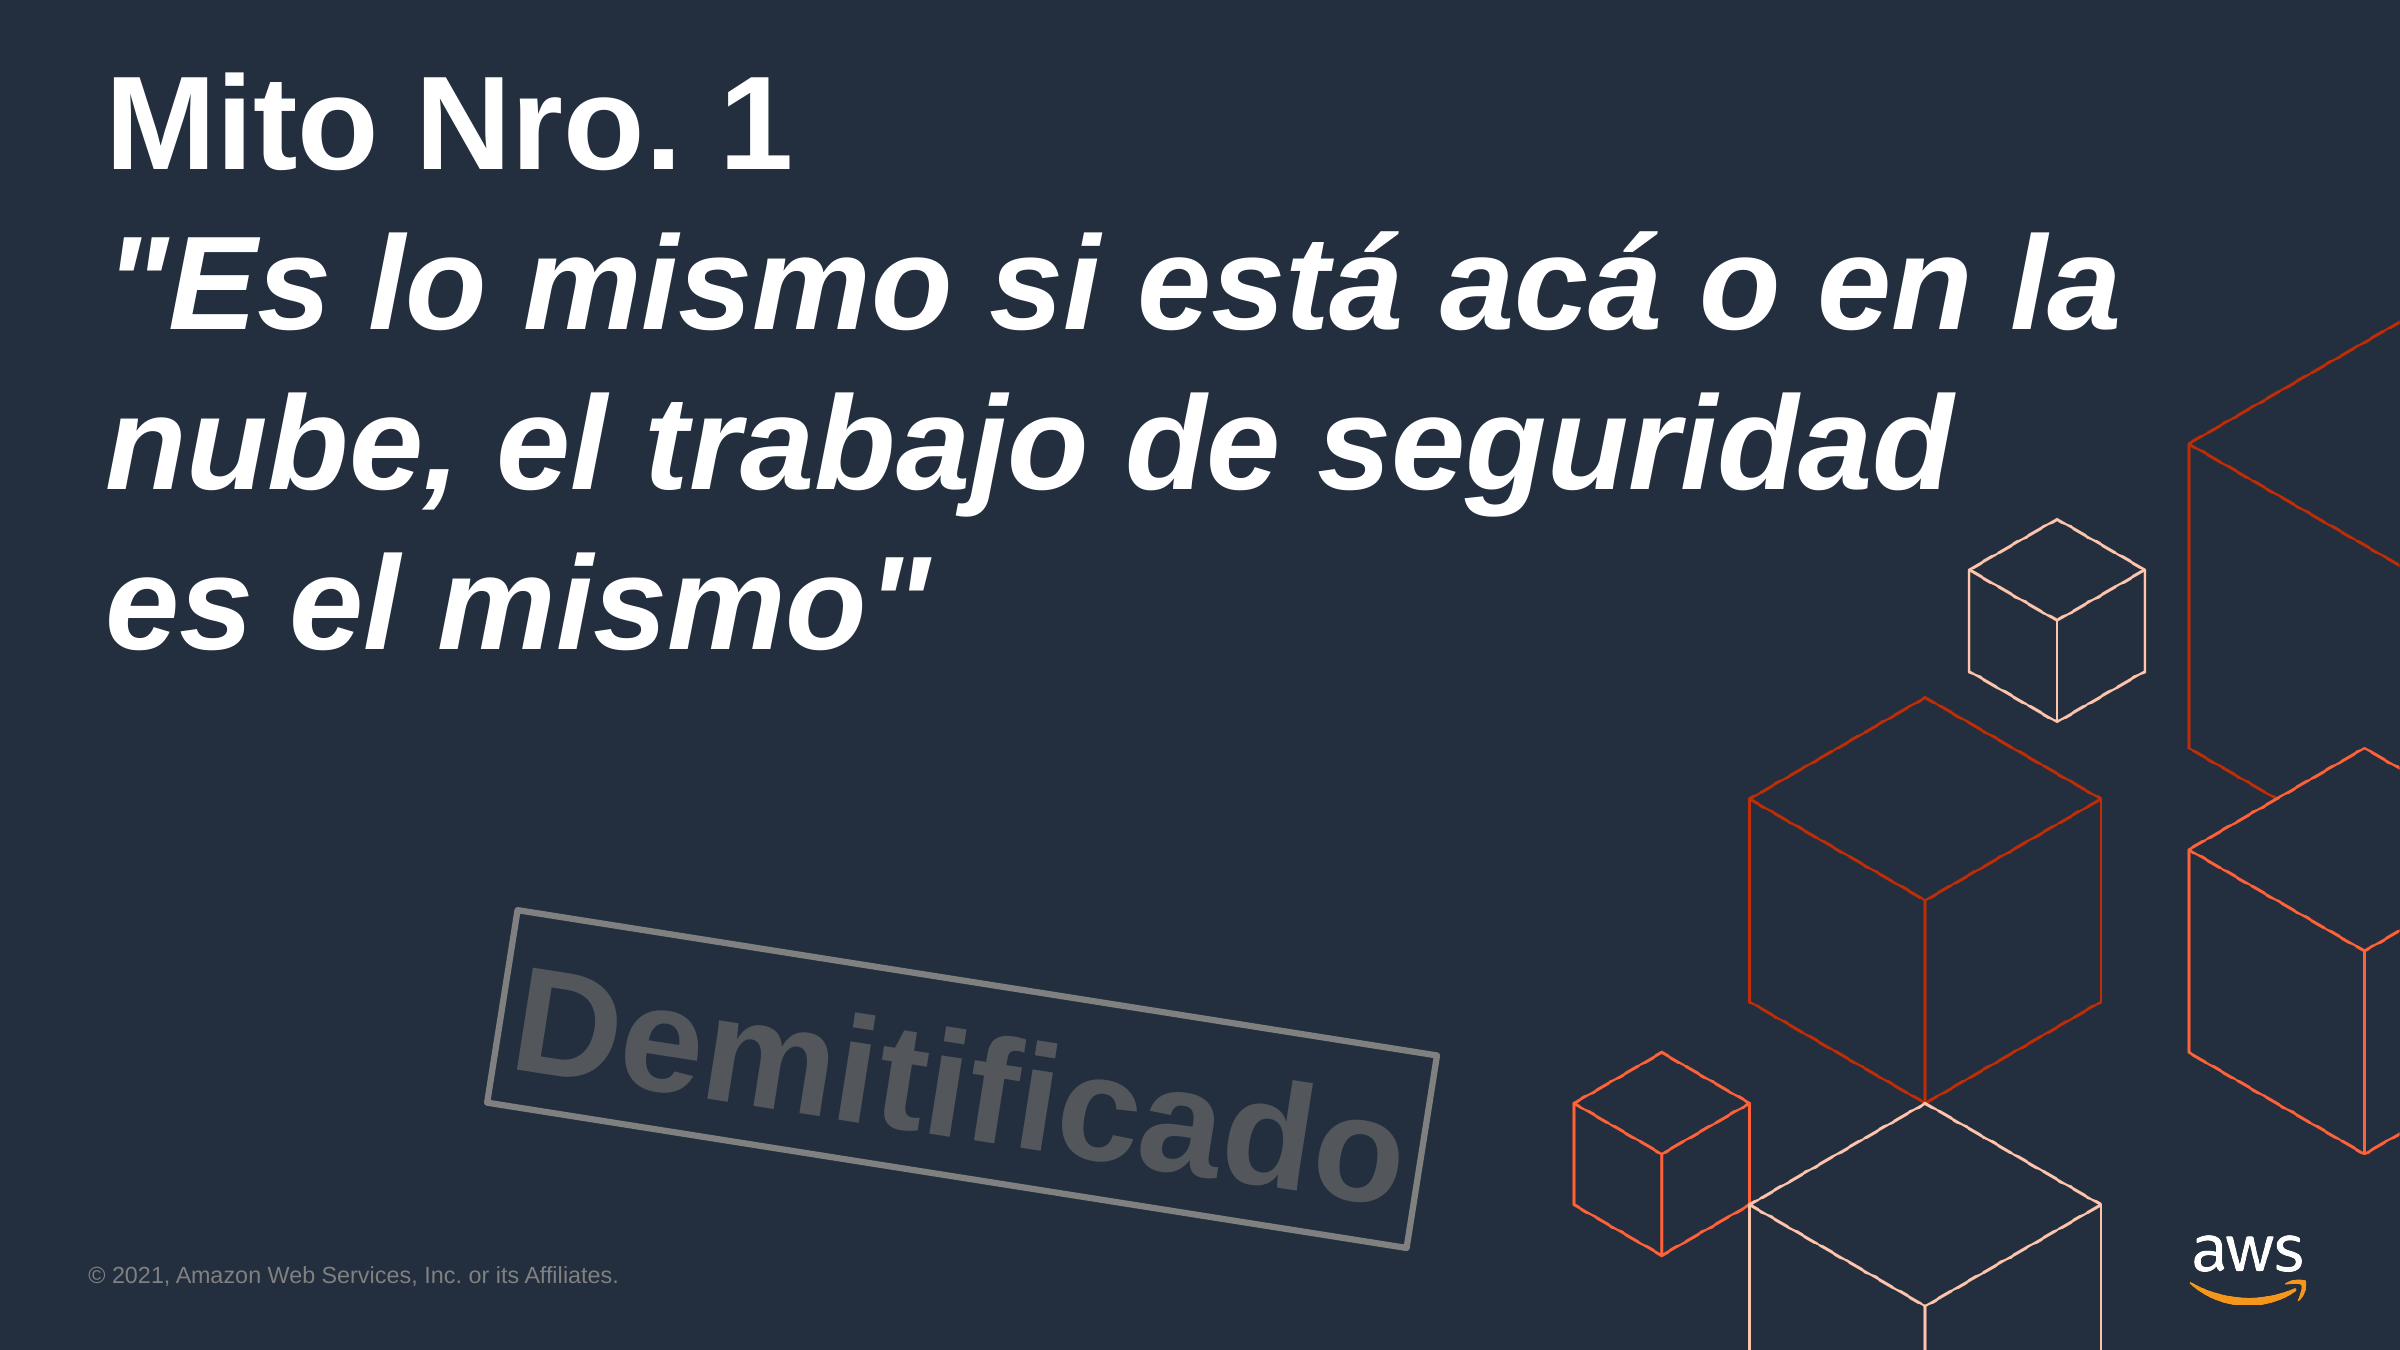

# Mito Nro. 1 "Es lo mismo si está acá o en la nube, el trabajo de seguridad es el mismo"
Demitificado